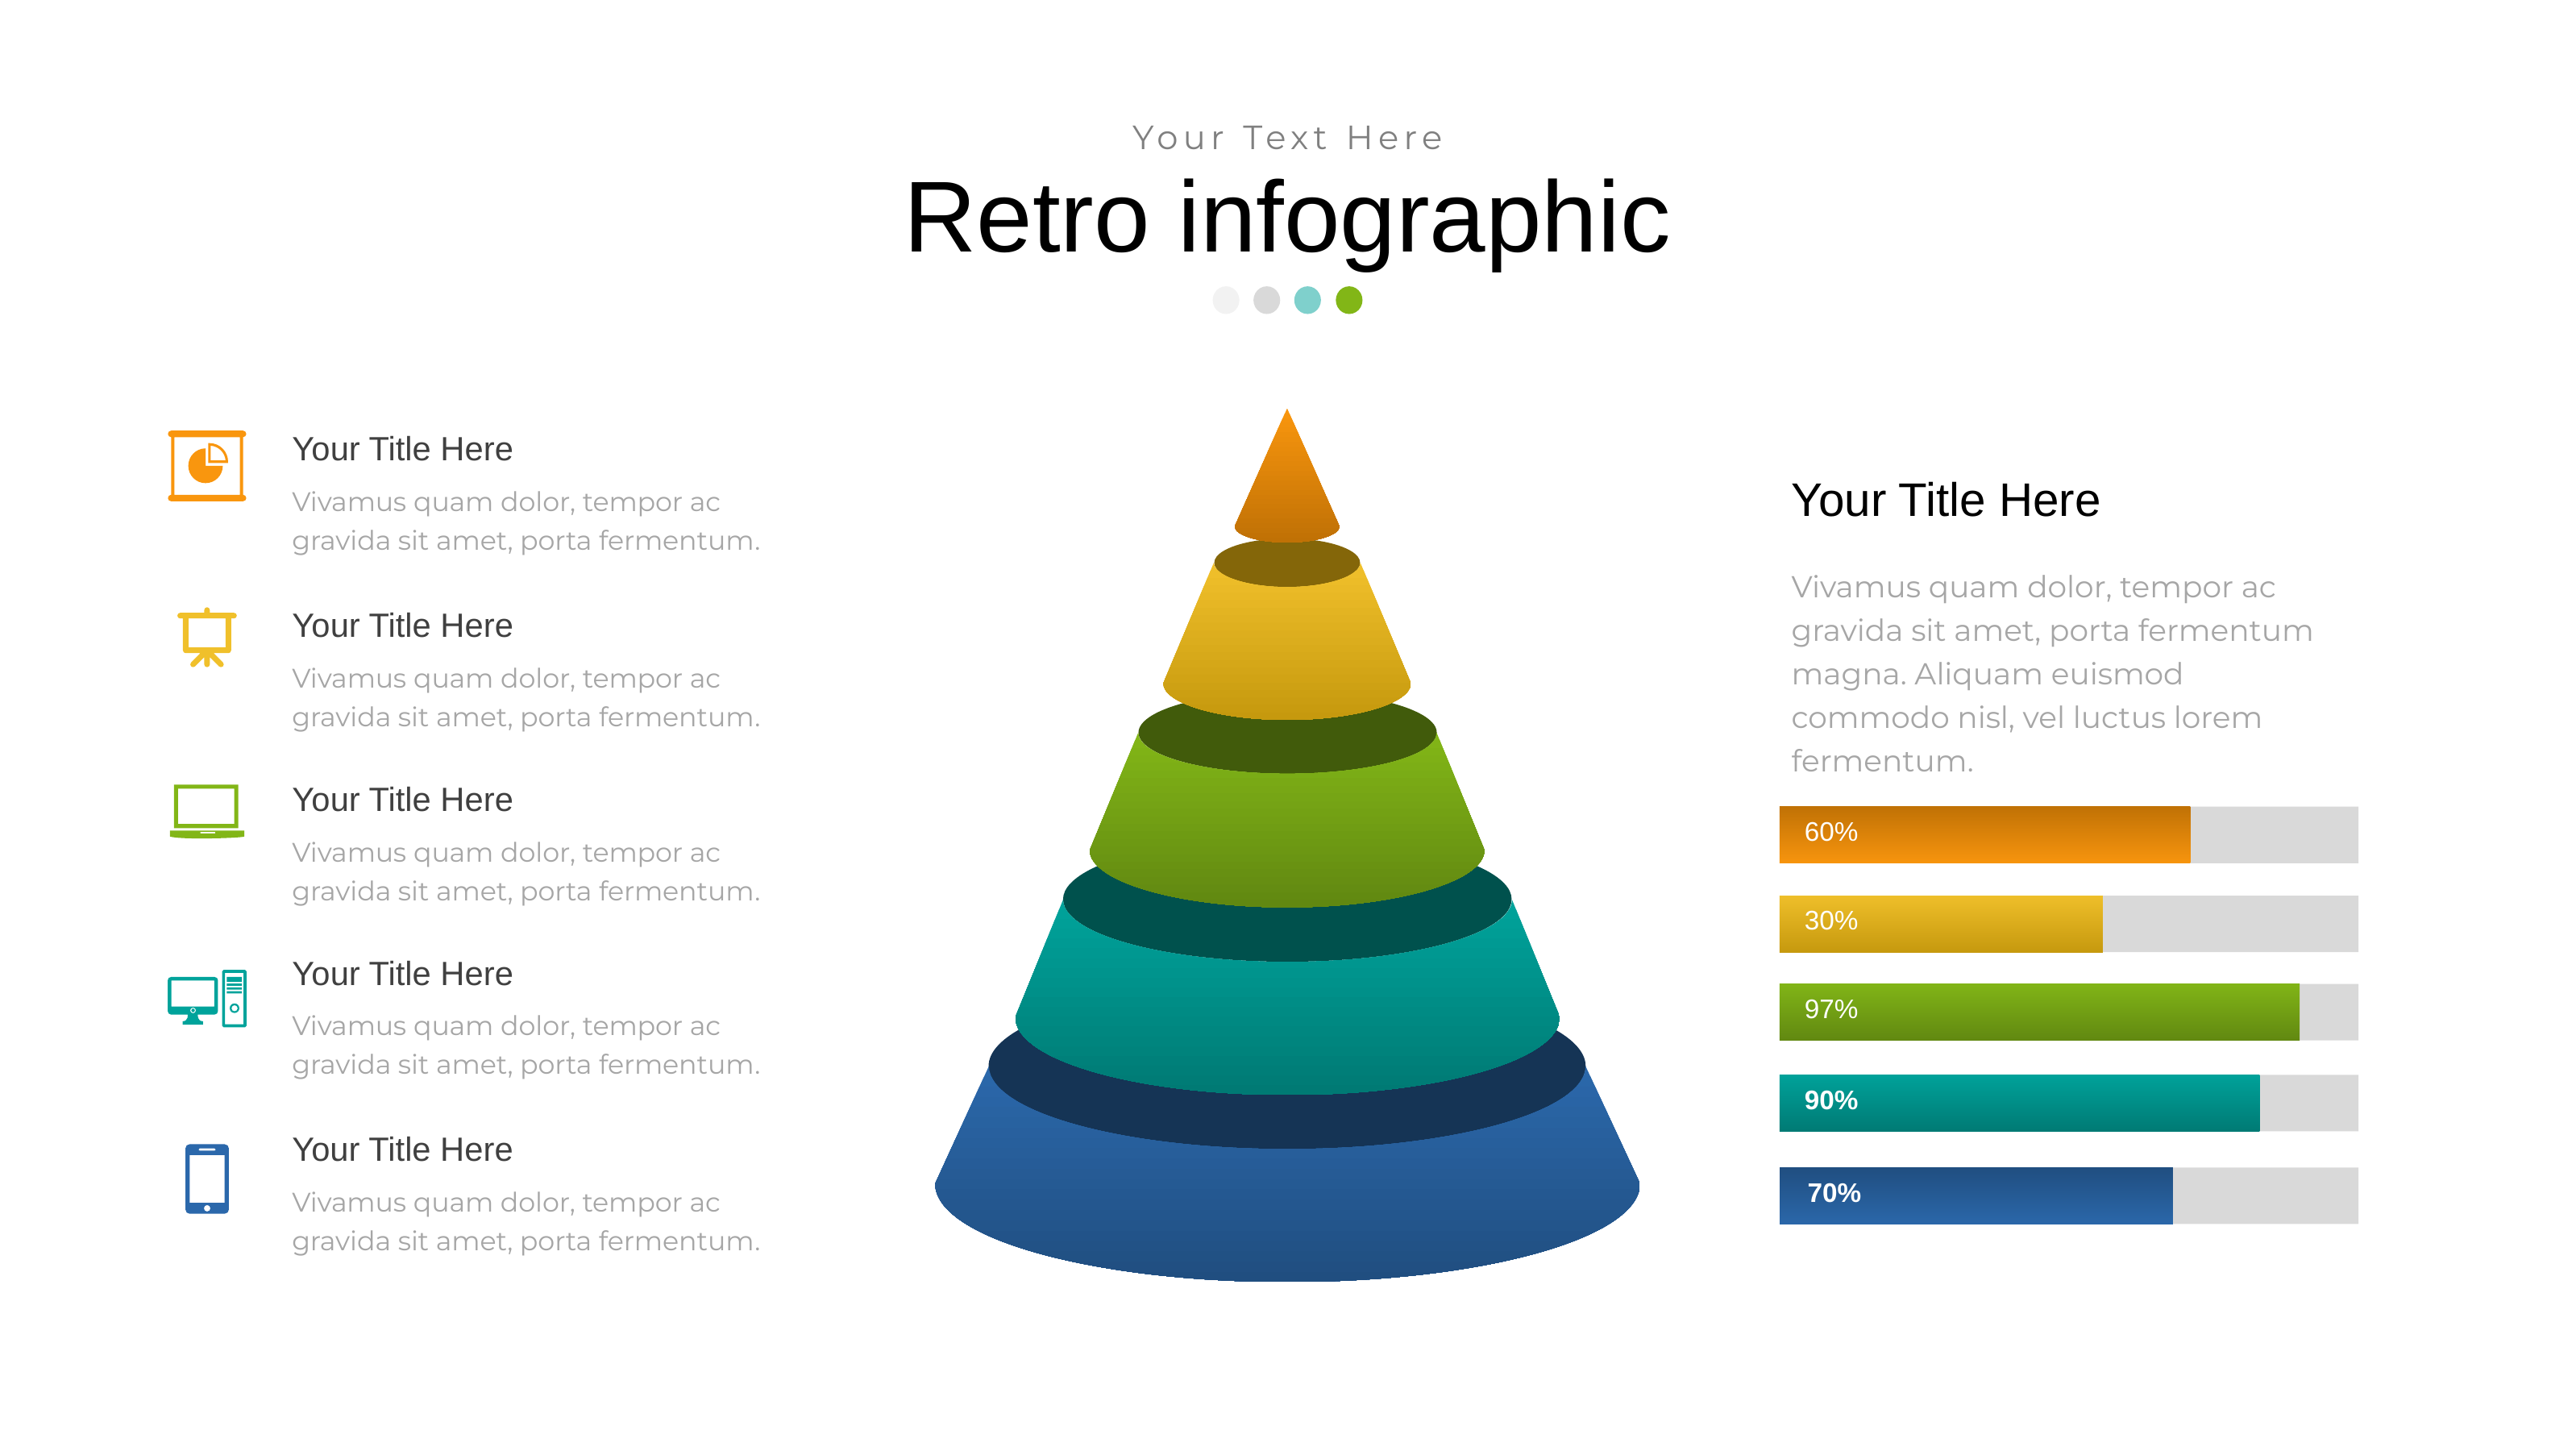

Your Text Here

Retro infographic

Your Title Here

Your Title Here
Vivamus quam dolor, tempor ac gravida sit amet, porta fermentum.
Vivamus quam dolor, tempor ac gravida sit amet, porta fermentum magna. Aliquam euismod commodo nisl, vel luctus lorem fermentum.
Your Title Here

Vivamus quam dolor, tempor ac gravida sit amet, porta fermentum.
Your Title Here

60%

Vivamus quam dolor, tempor ac gravida sit amet, porta fermentum.
30%

Your Title Here

97%

Vivamus quam dolor, tempor ac gravida sit amet, porta fermentum.
90%

Your Title Here

70%

Vivamus quam dolor, tempor ac gravida sit amet, porta fermentum.